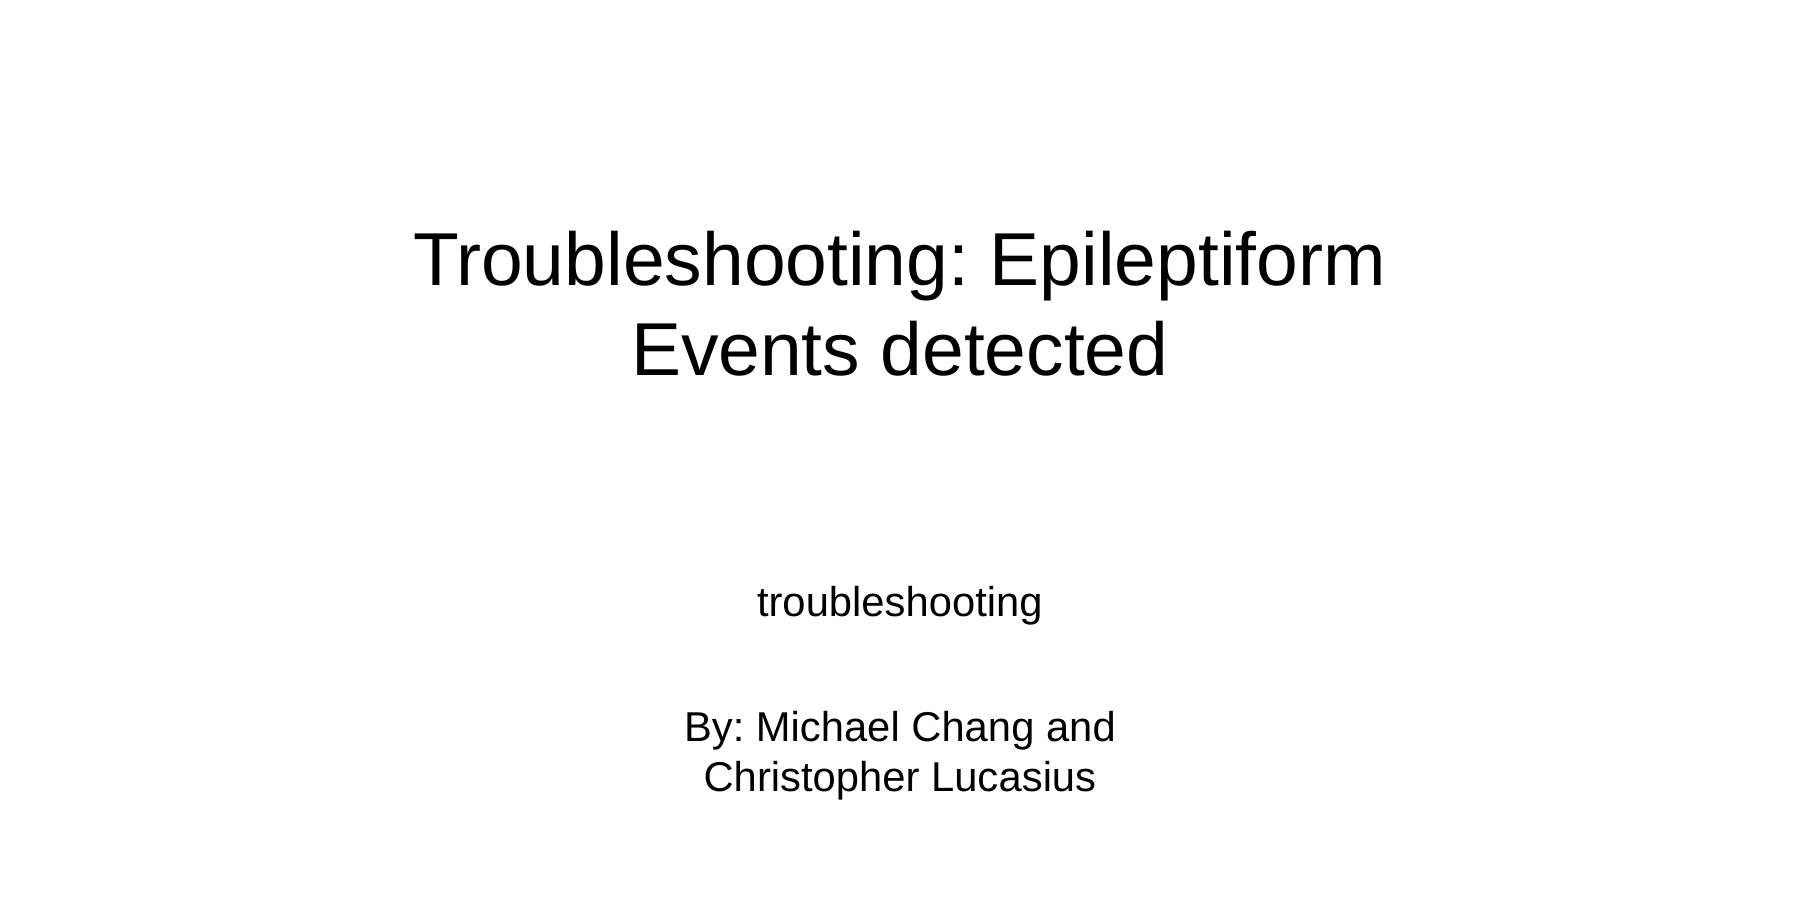

Troubleshooting: Epileptiform Events detected
troubleshooting
By: Michael Chang and Christopher Lucasius